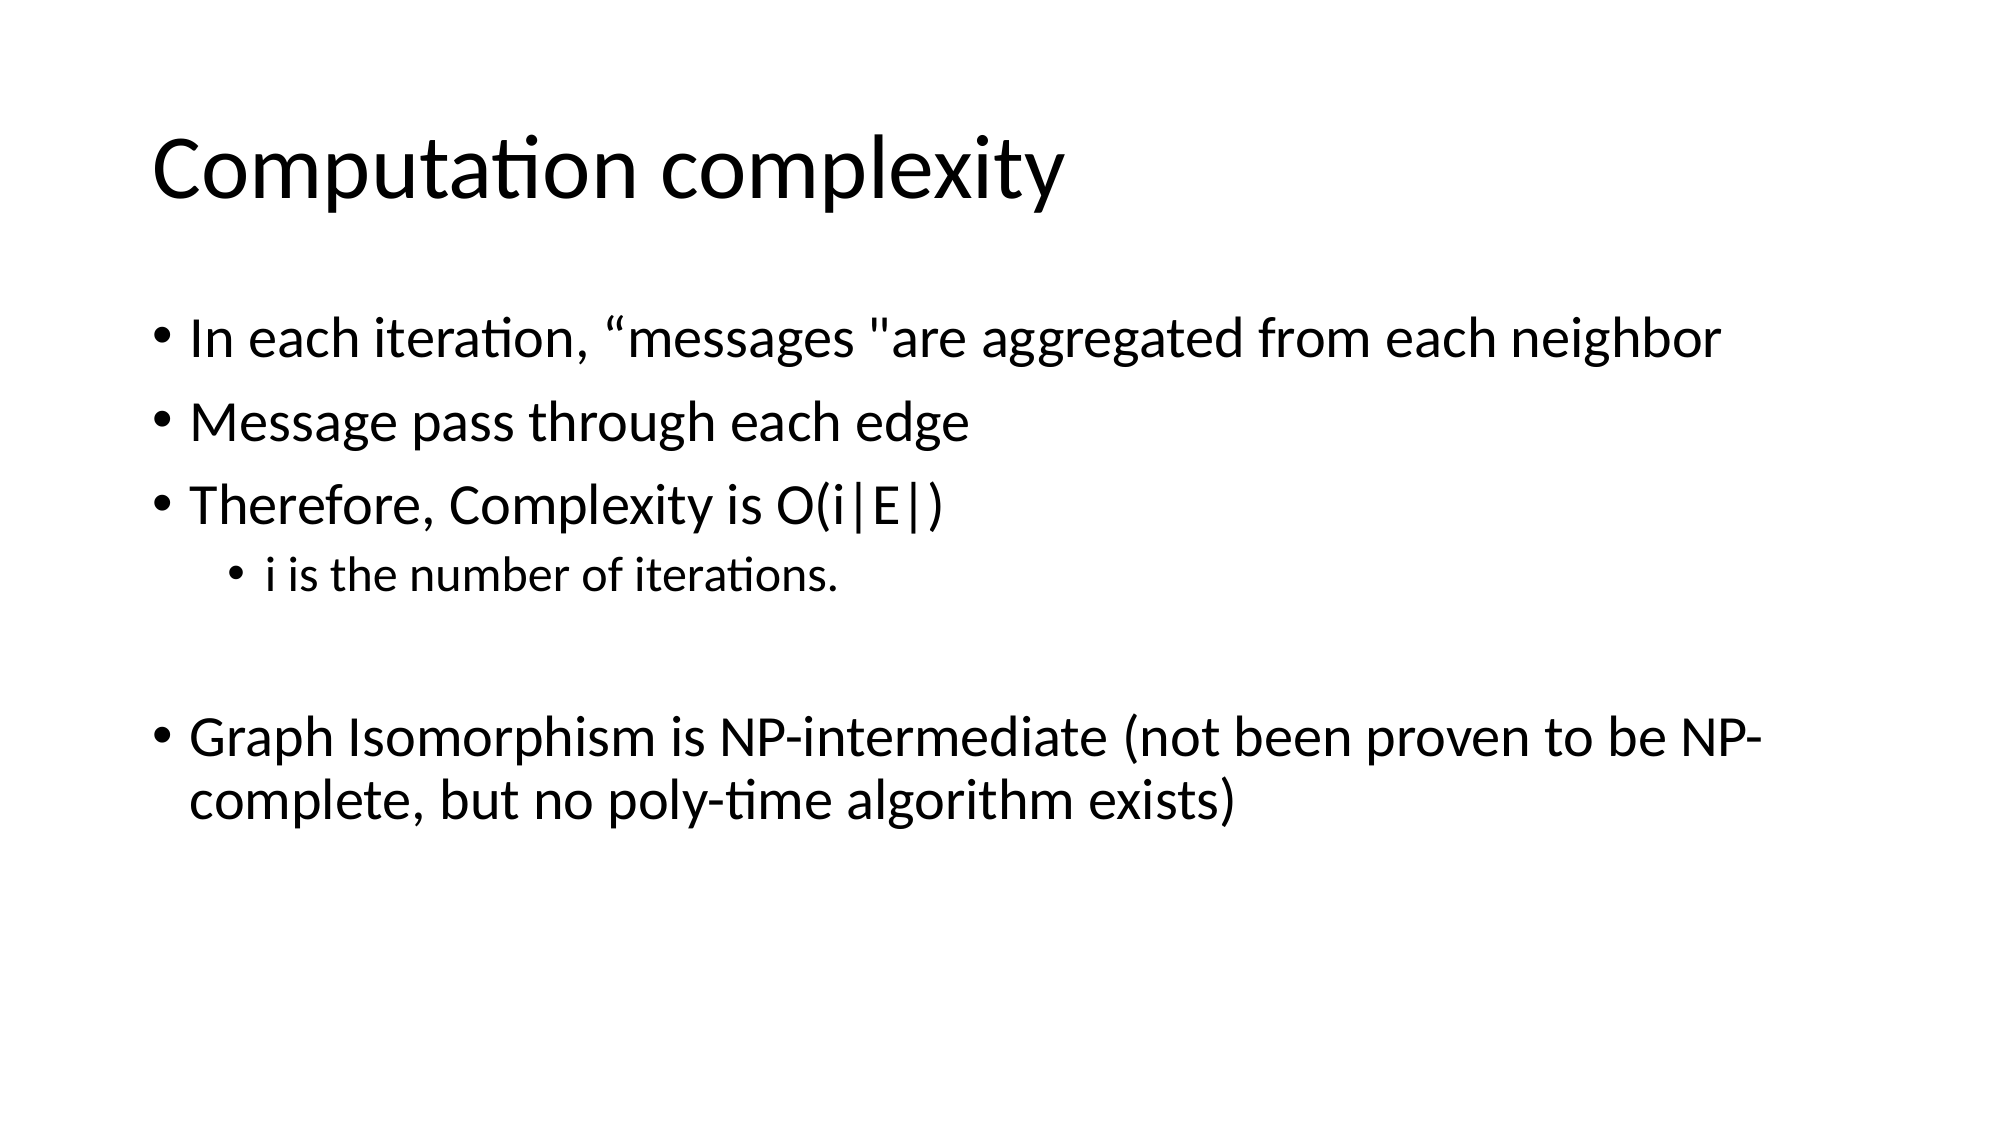

# Computation complexity
In each iteration, “messages "are aggregated from each neighbor
Message pass through each edge
Therefore, Complexity is O(i|E|)
i is the number of iterations.

Graph Isomorphism is NP-intermediate (not been proven to be NP-complete, but no poly-time algorithm exists)